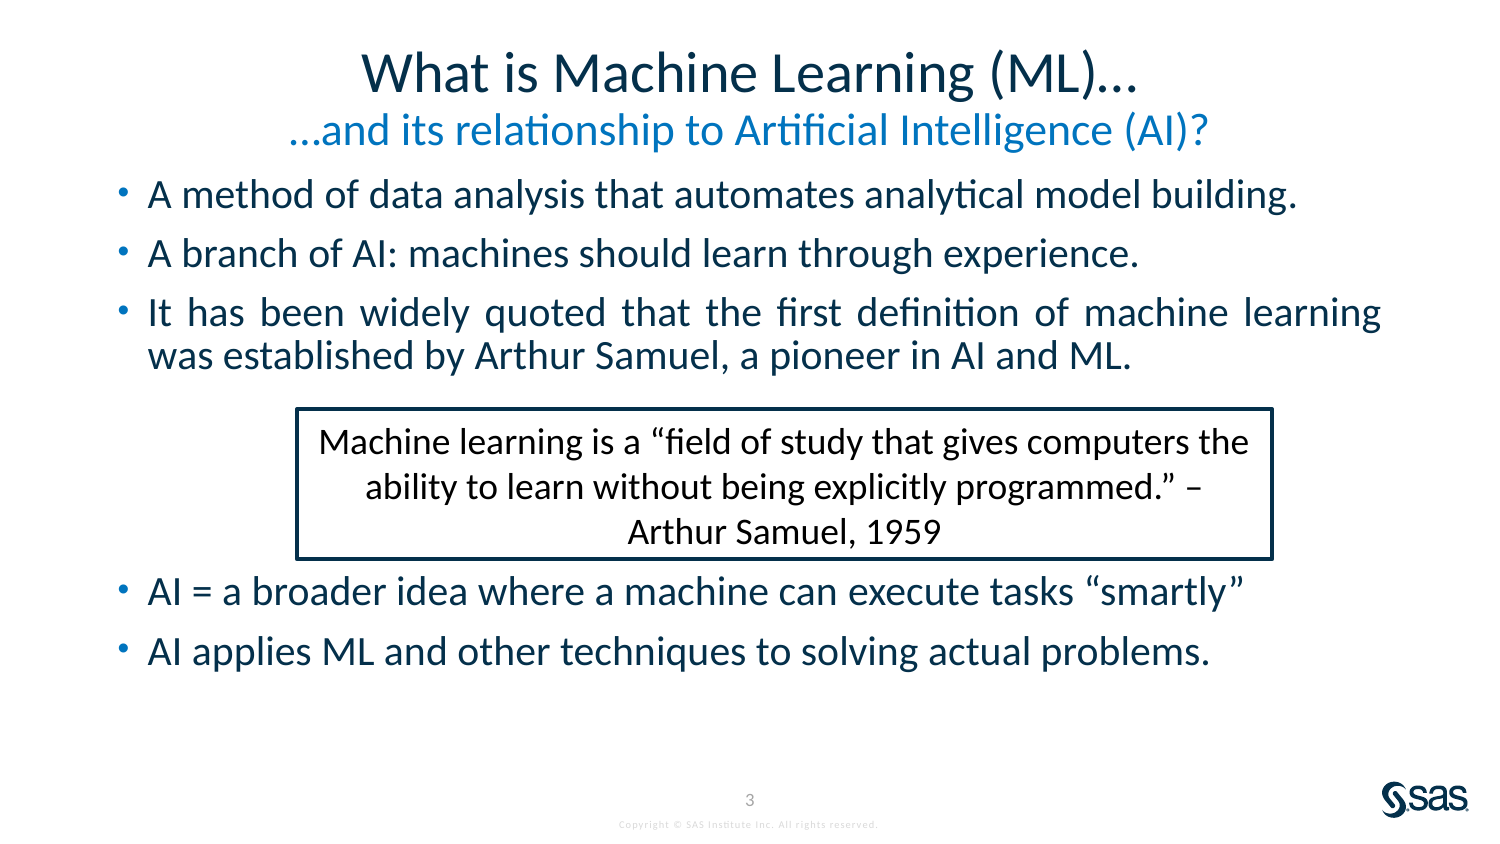

# What is Machine Learning (ML)…
…and its relationship to Artificial Intelligence (AI)?
A method of data analysis that automates analytical model building.
A branch of AI: machines should learn through experience.
It has been widely quoted that the first definition of machine learning was established by Arthur Samuel, a pioneer in AI and ML.

AI = a broader idea where a machine can execute tasks “smartly”
AI applies ML and other techniques to solving actual problems.
Machine learning is a “field of study that gives computers the ability to learn without being explicitly programmed.” – Arthur Samuel, 1959
3